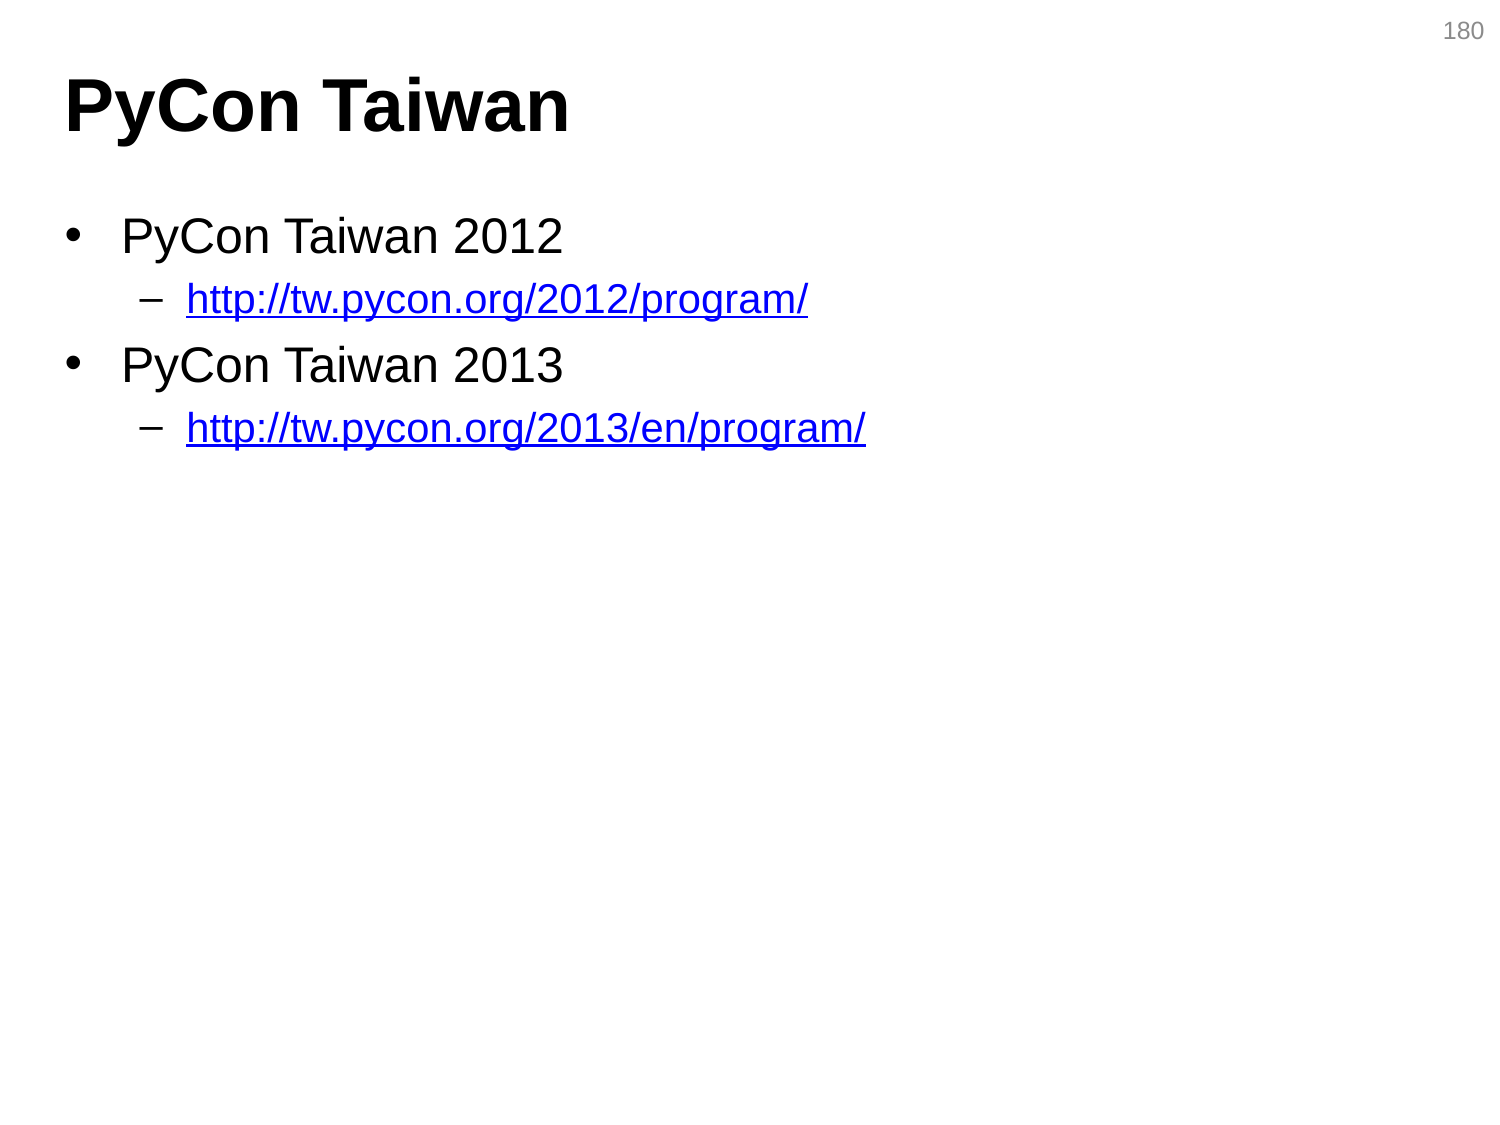

180
# PyCon Taiwan
PyCon Taiwan 2012
http://tw.pycon.org/2012/program/
PyCon Taiwan 2013
http://tw.pycon.org/2013/en/program/